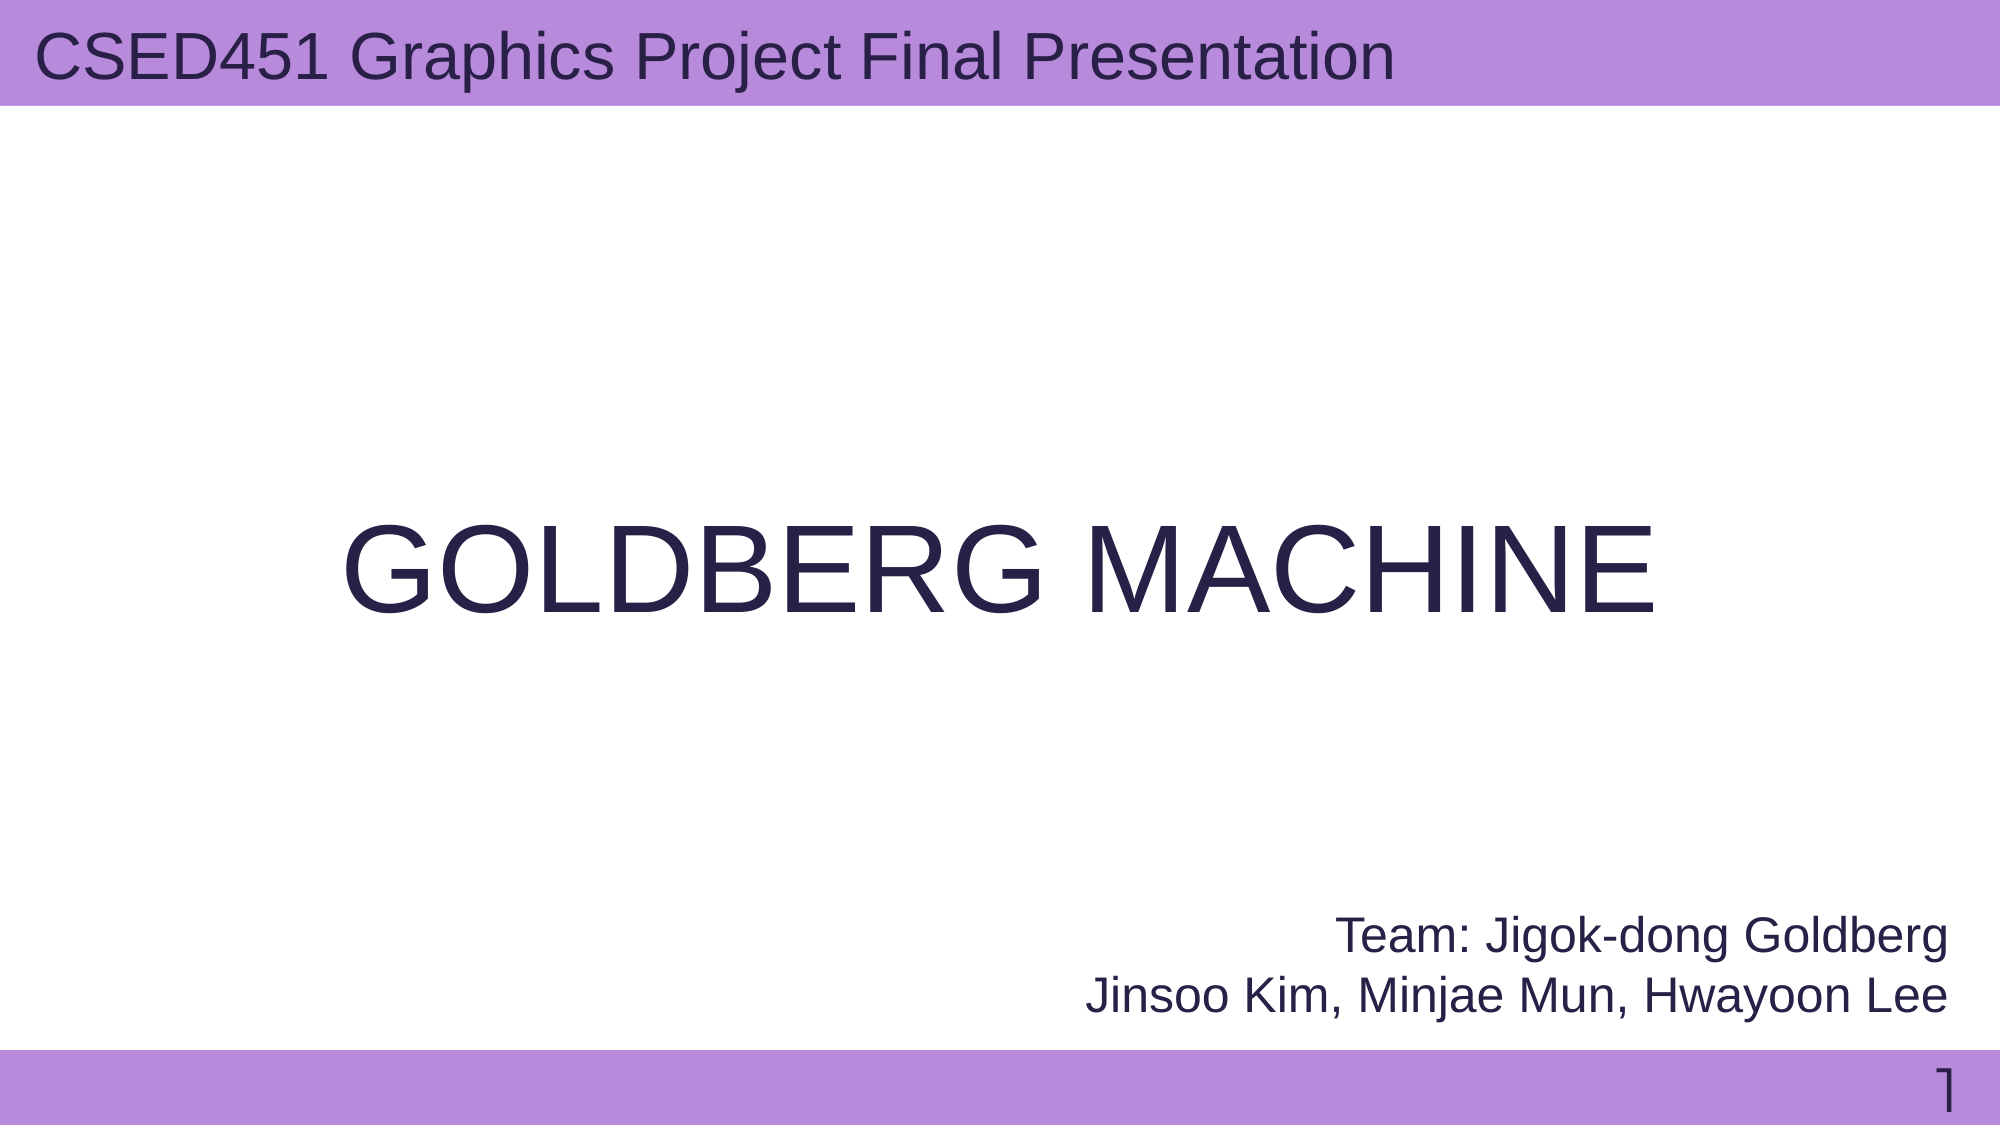

CSED451 Graphics Project Final Presentation
GOLDBERG MACHINE
Team: Jigok-dong Goldberg
Jinsoo Kim, Minjae Mun, Hwayoon Lee
1